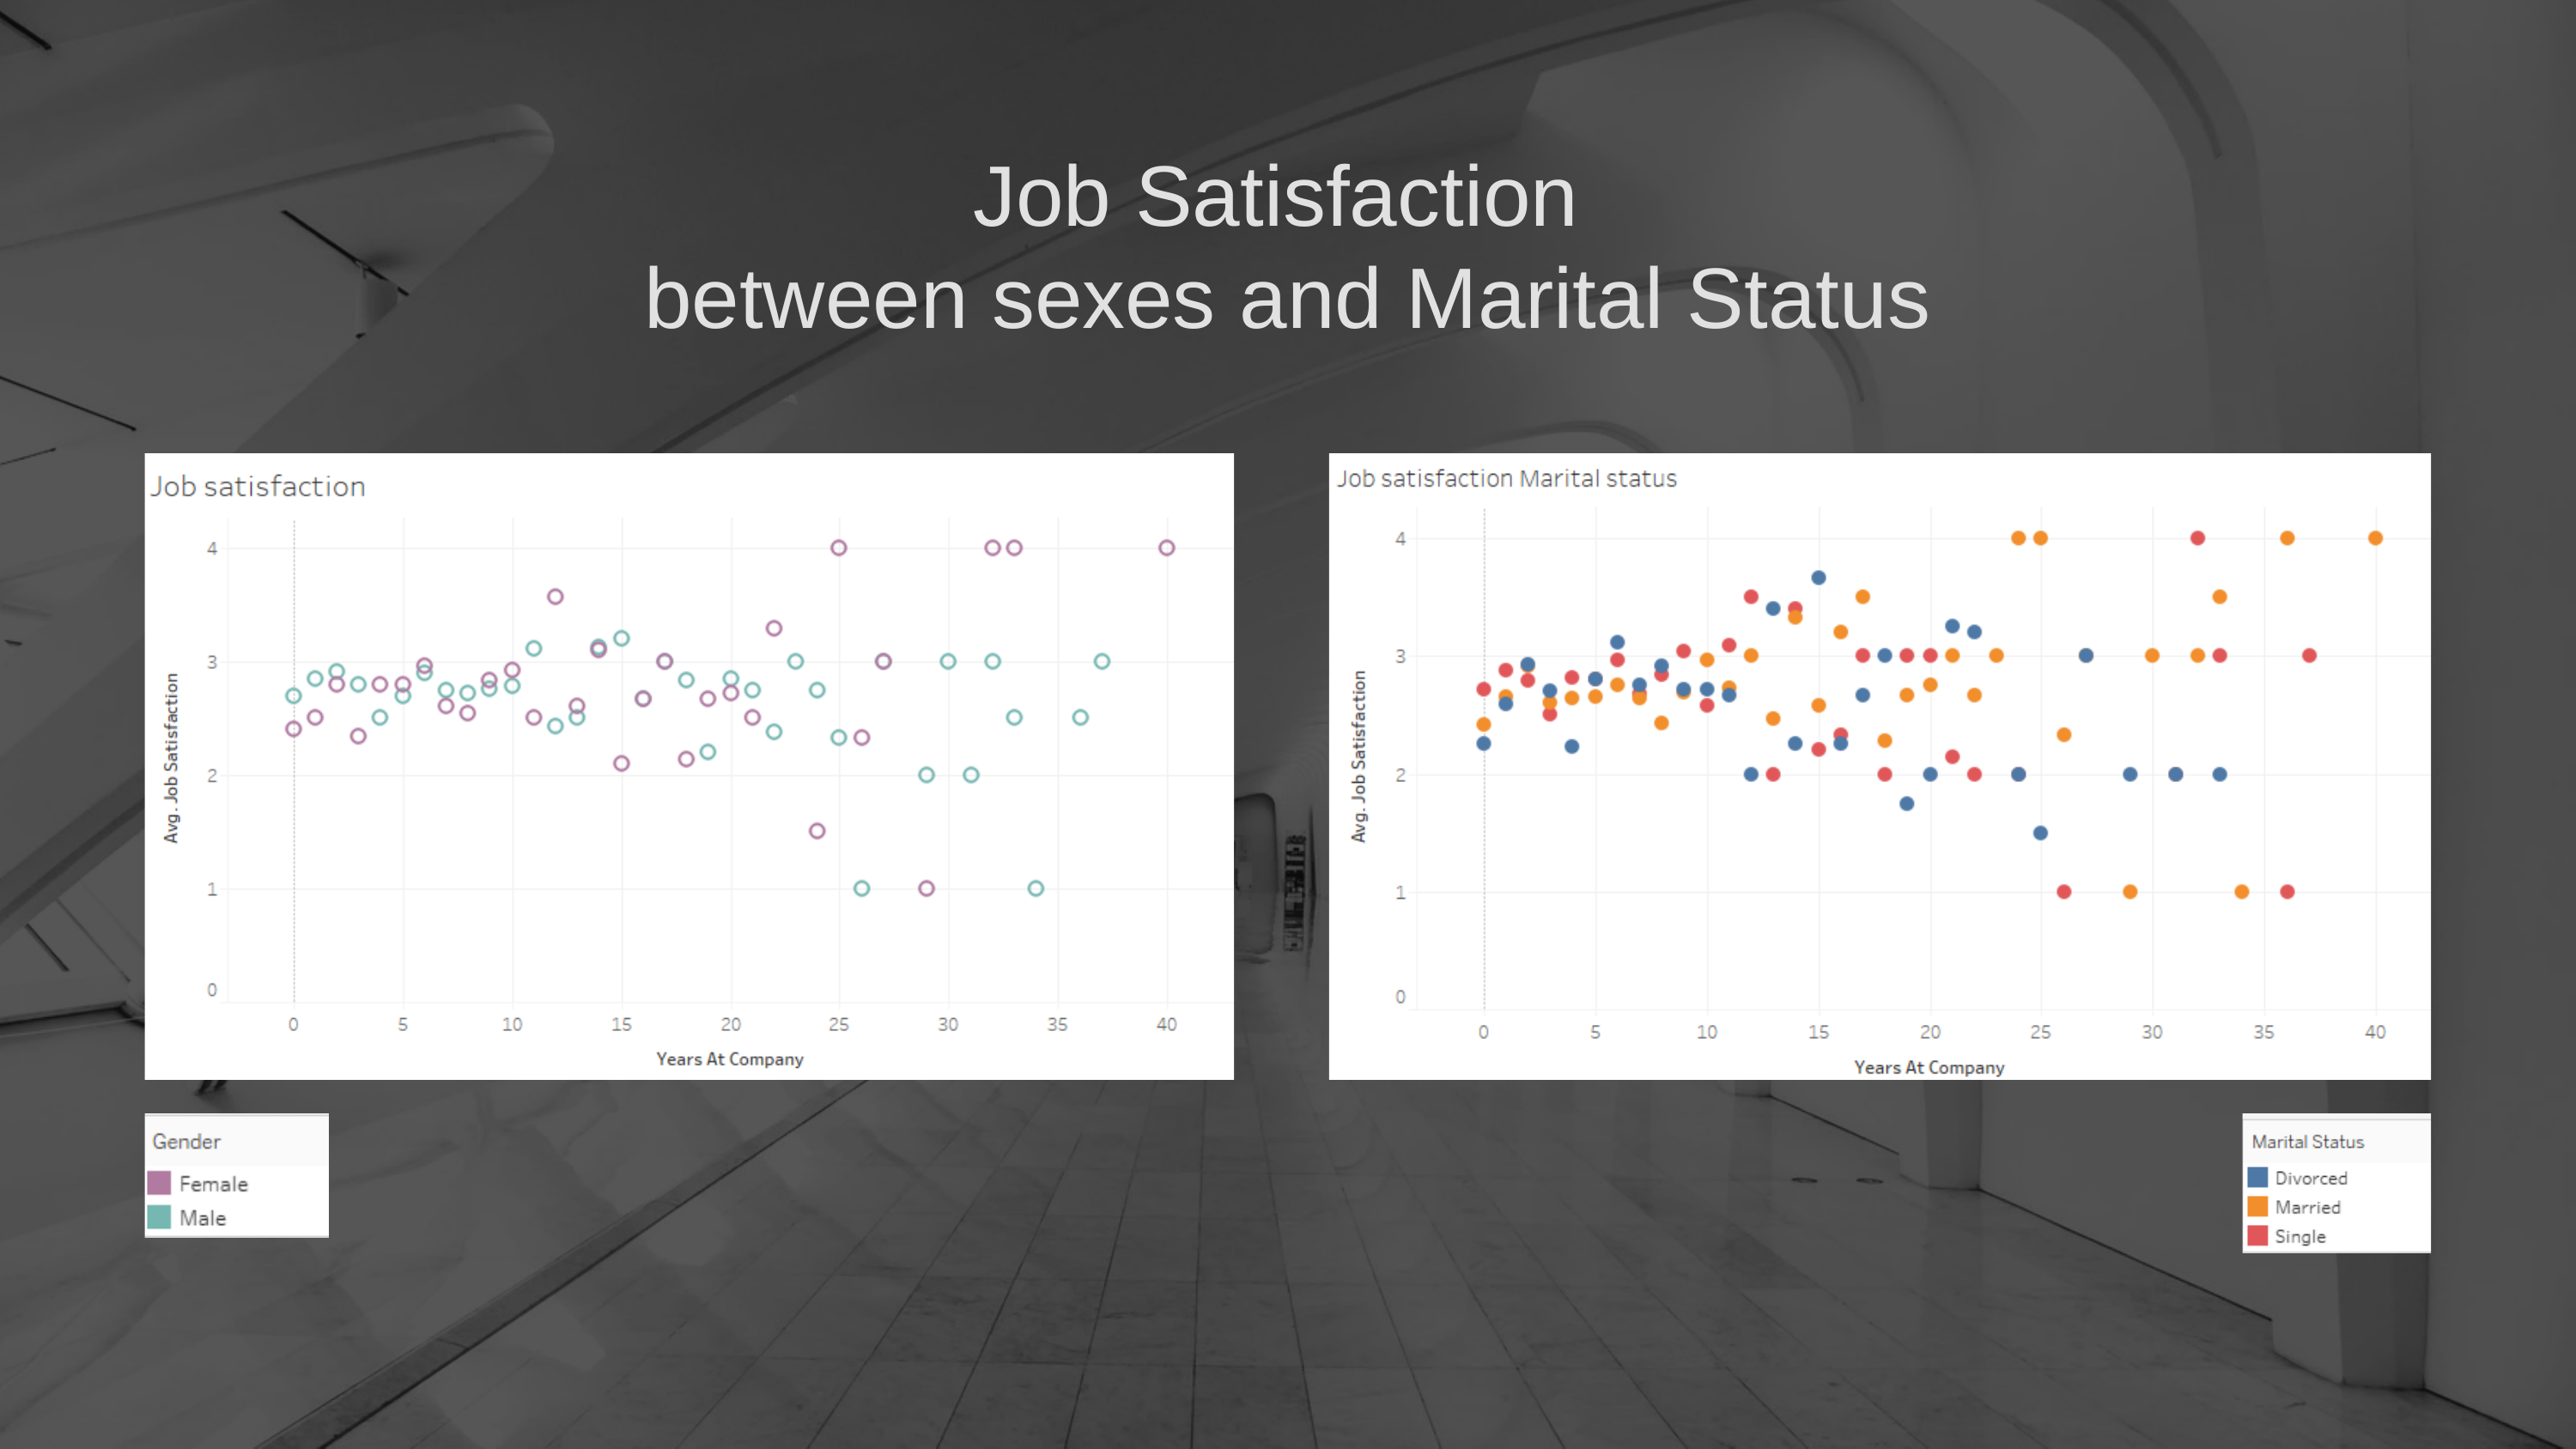

Job Satisfaction
between sexes and Marital Status